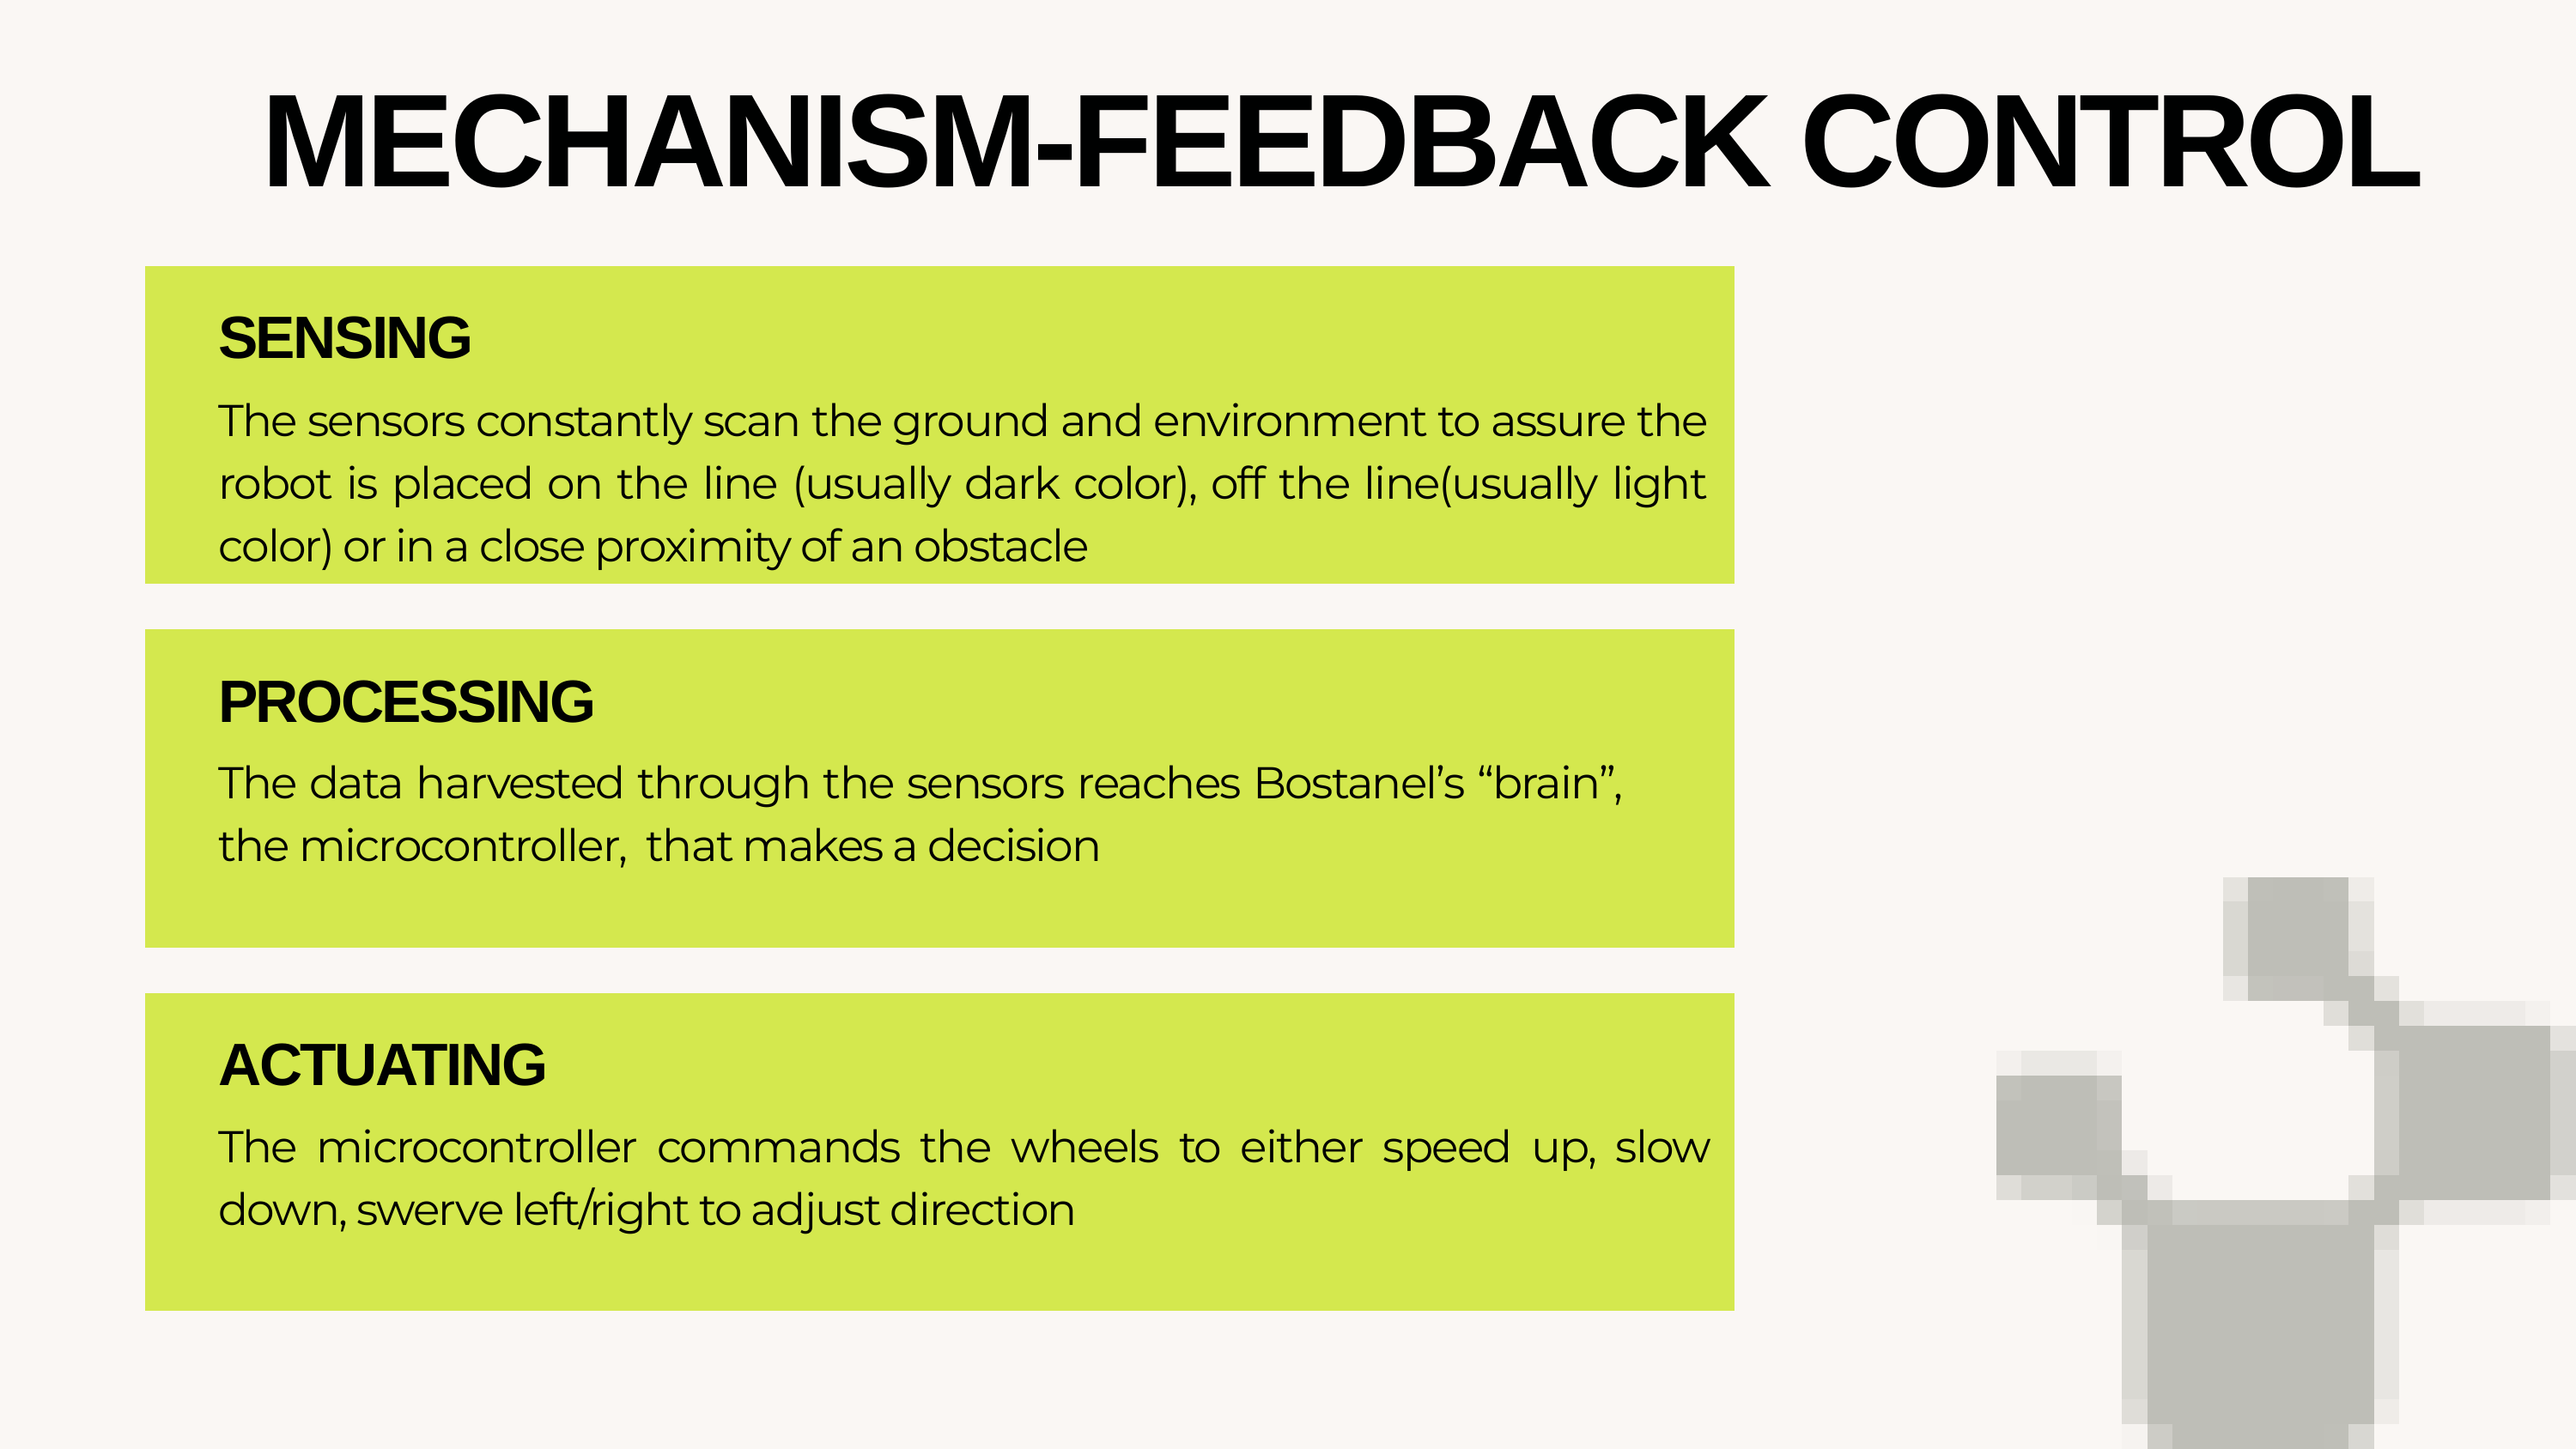

MECHANISM-FEEDBACK CONTROL

The sensors constantly scan the ground and environment to assure the robot is placed on the line (usually dark color), off the line(usually light color) or in a close proximity of an obstacle
SENSING

PROCESSING
The data harvested through the sensors reaches Bostanel’s “brain”, the microcontroller,  that makes a decision

ACTUATING
The microcontroller commands the wheels to either speed up, slow down, swerve left/right to adjust direction